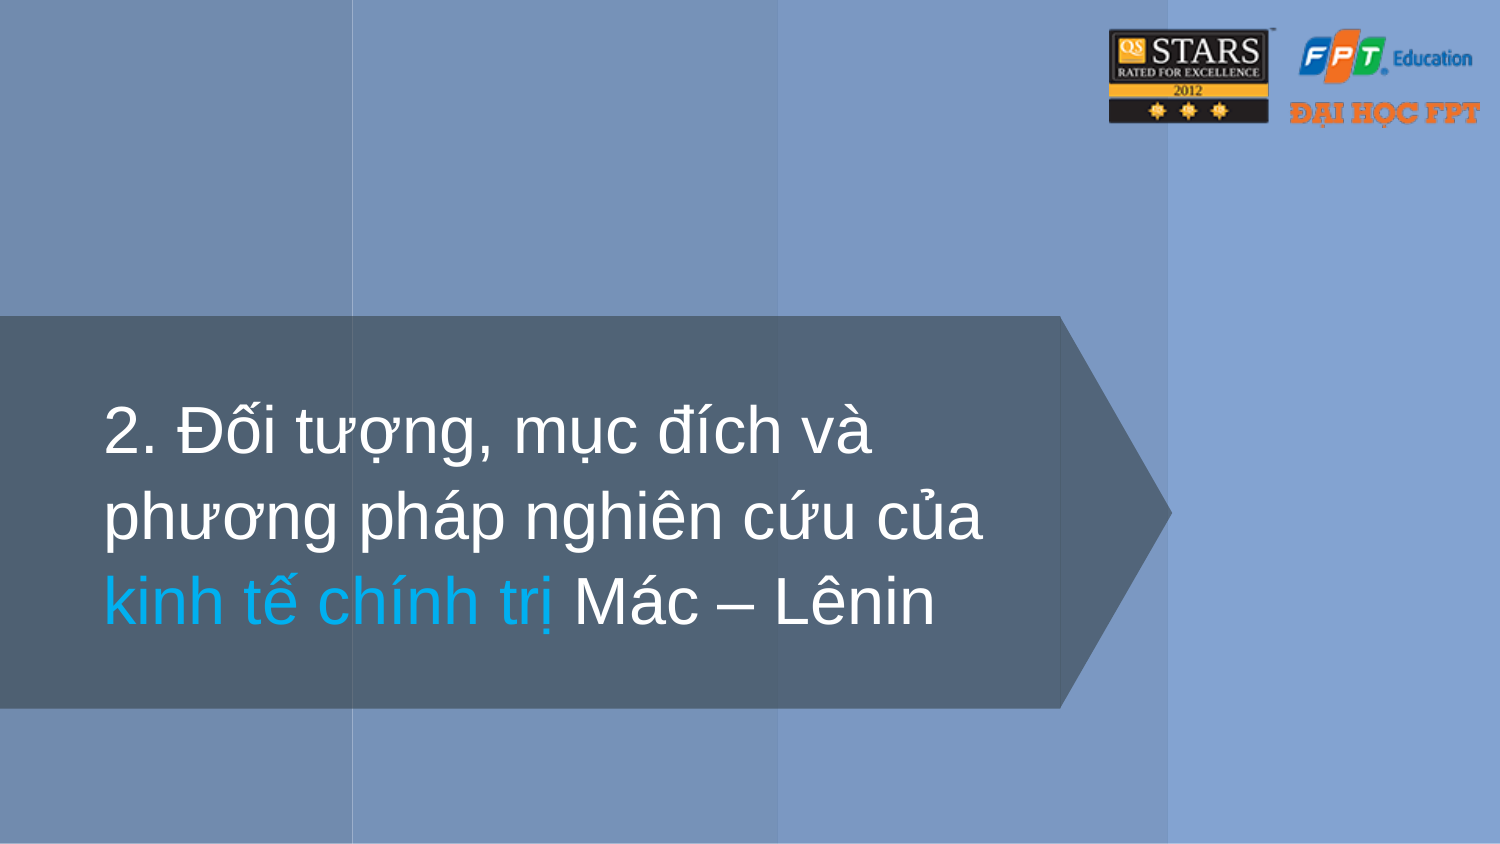

# 2. Đối tượng, mục đích và phương pháp nghiên cứu của kinh tế chính trị Mác – Lênin